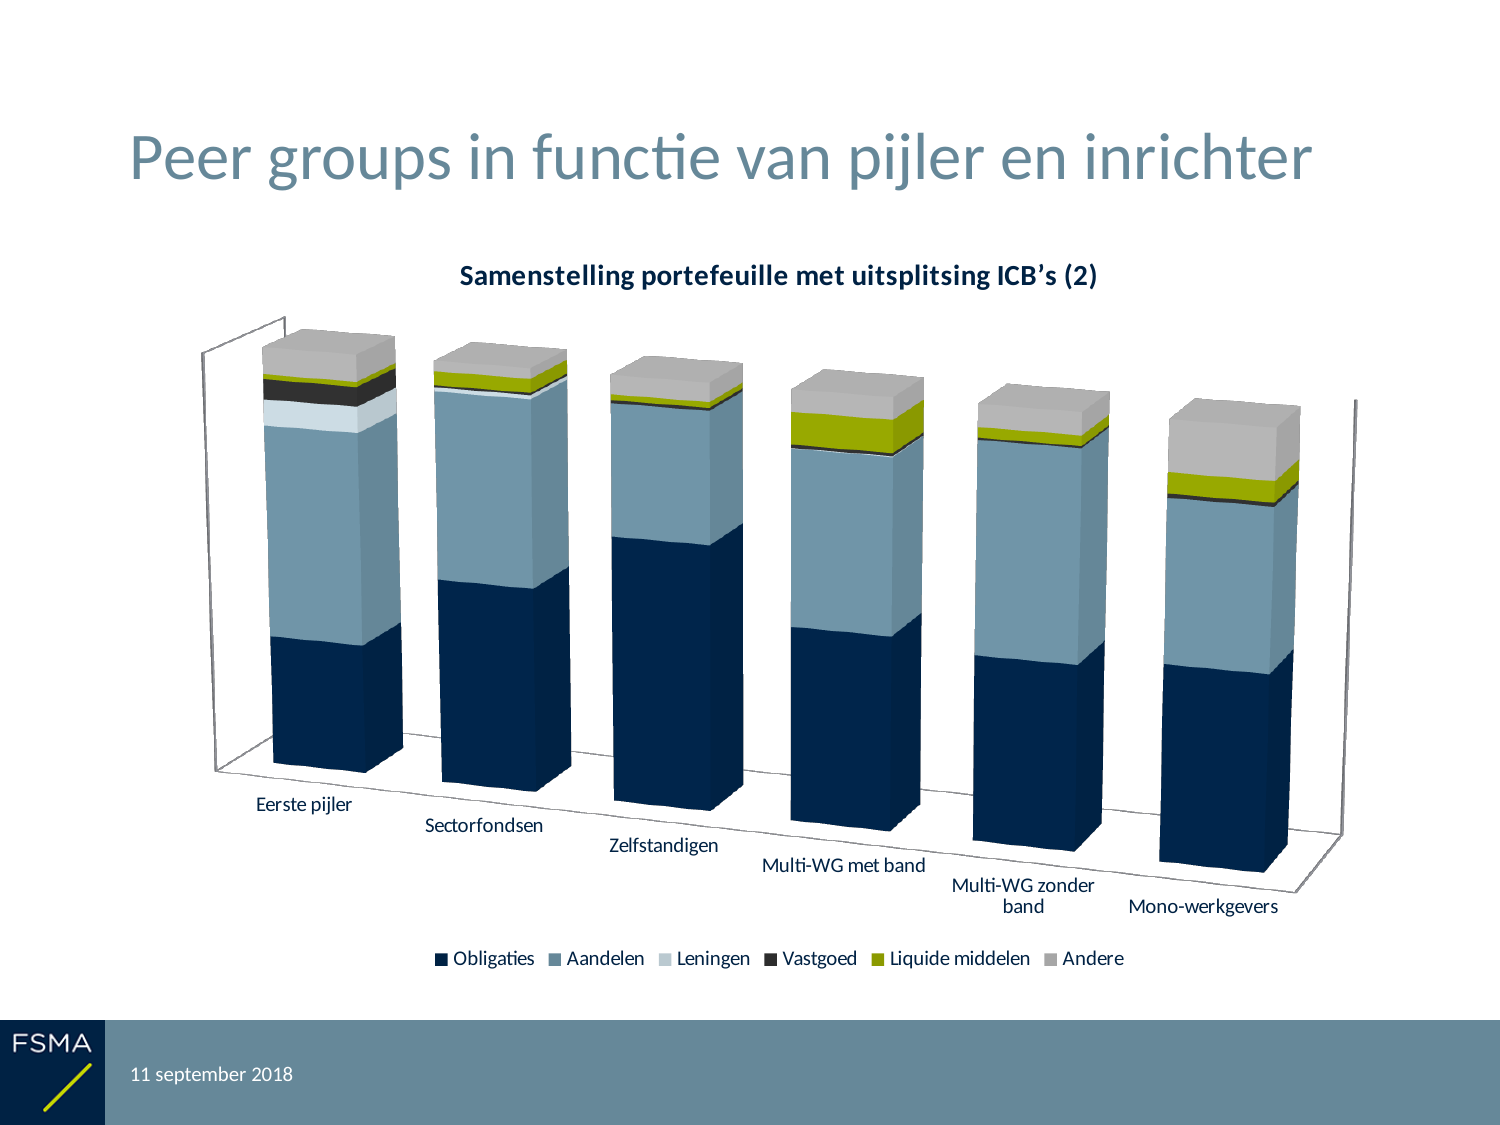

# Peer groups in functie van pijler en inrichter

[unsupported chart]

11 september 2018
Rapportering over het boekjaar 2017
30